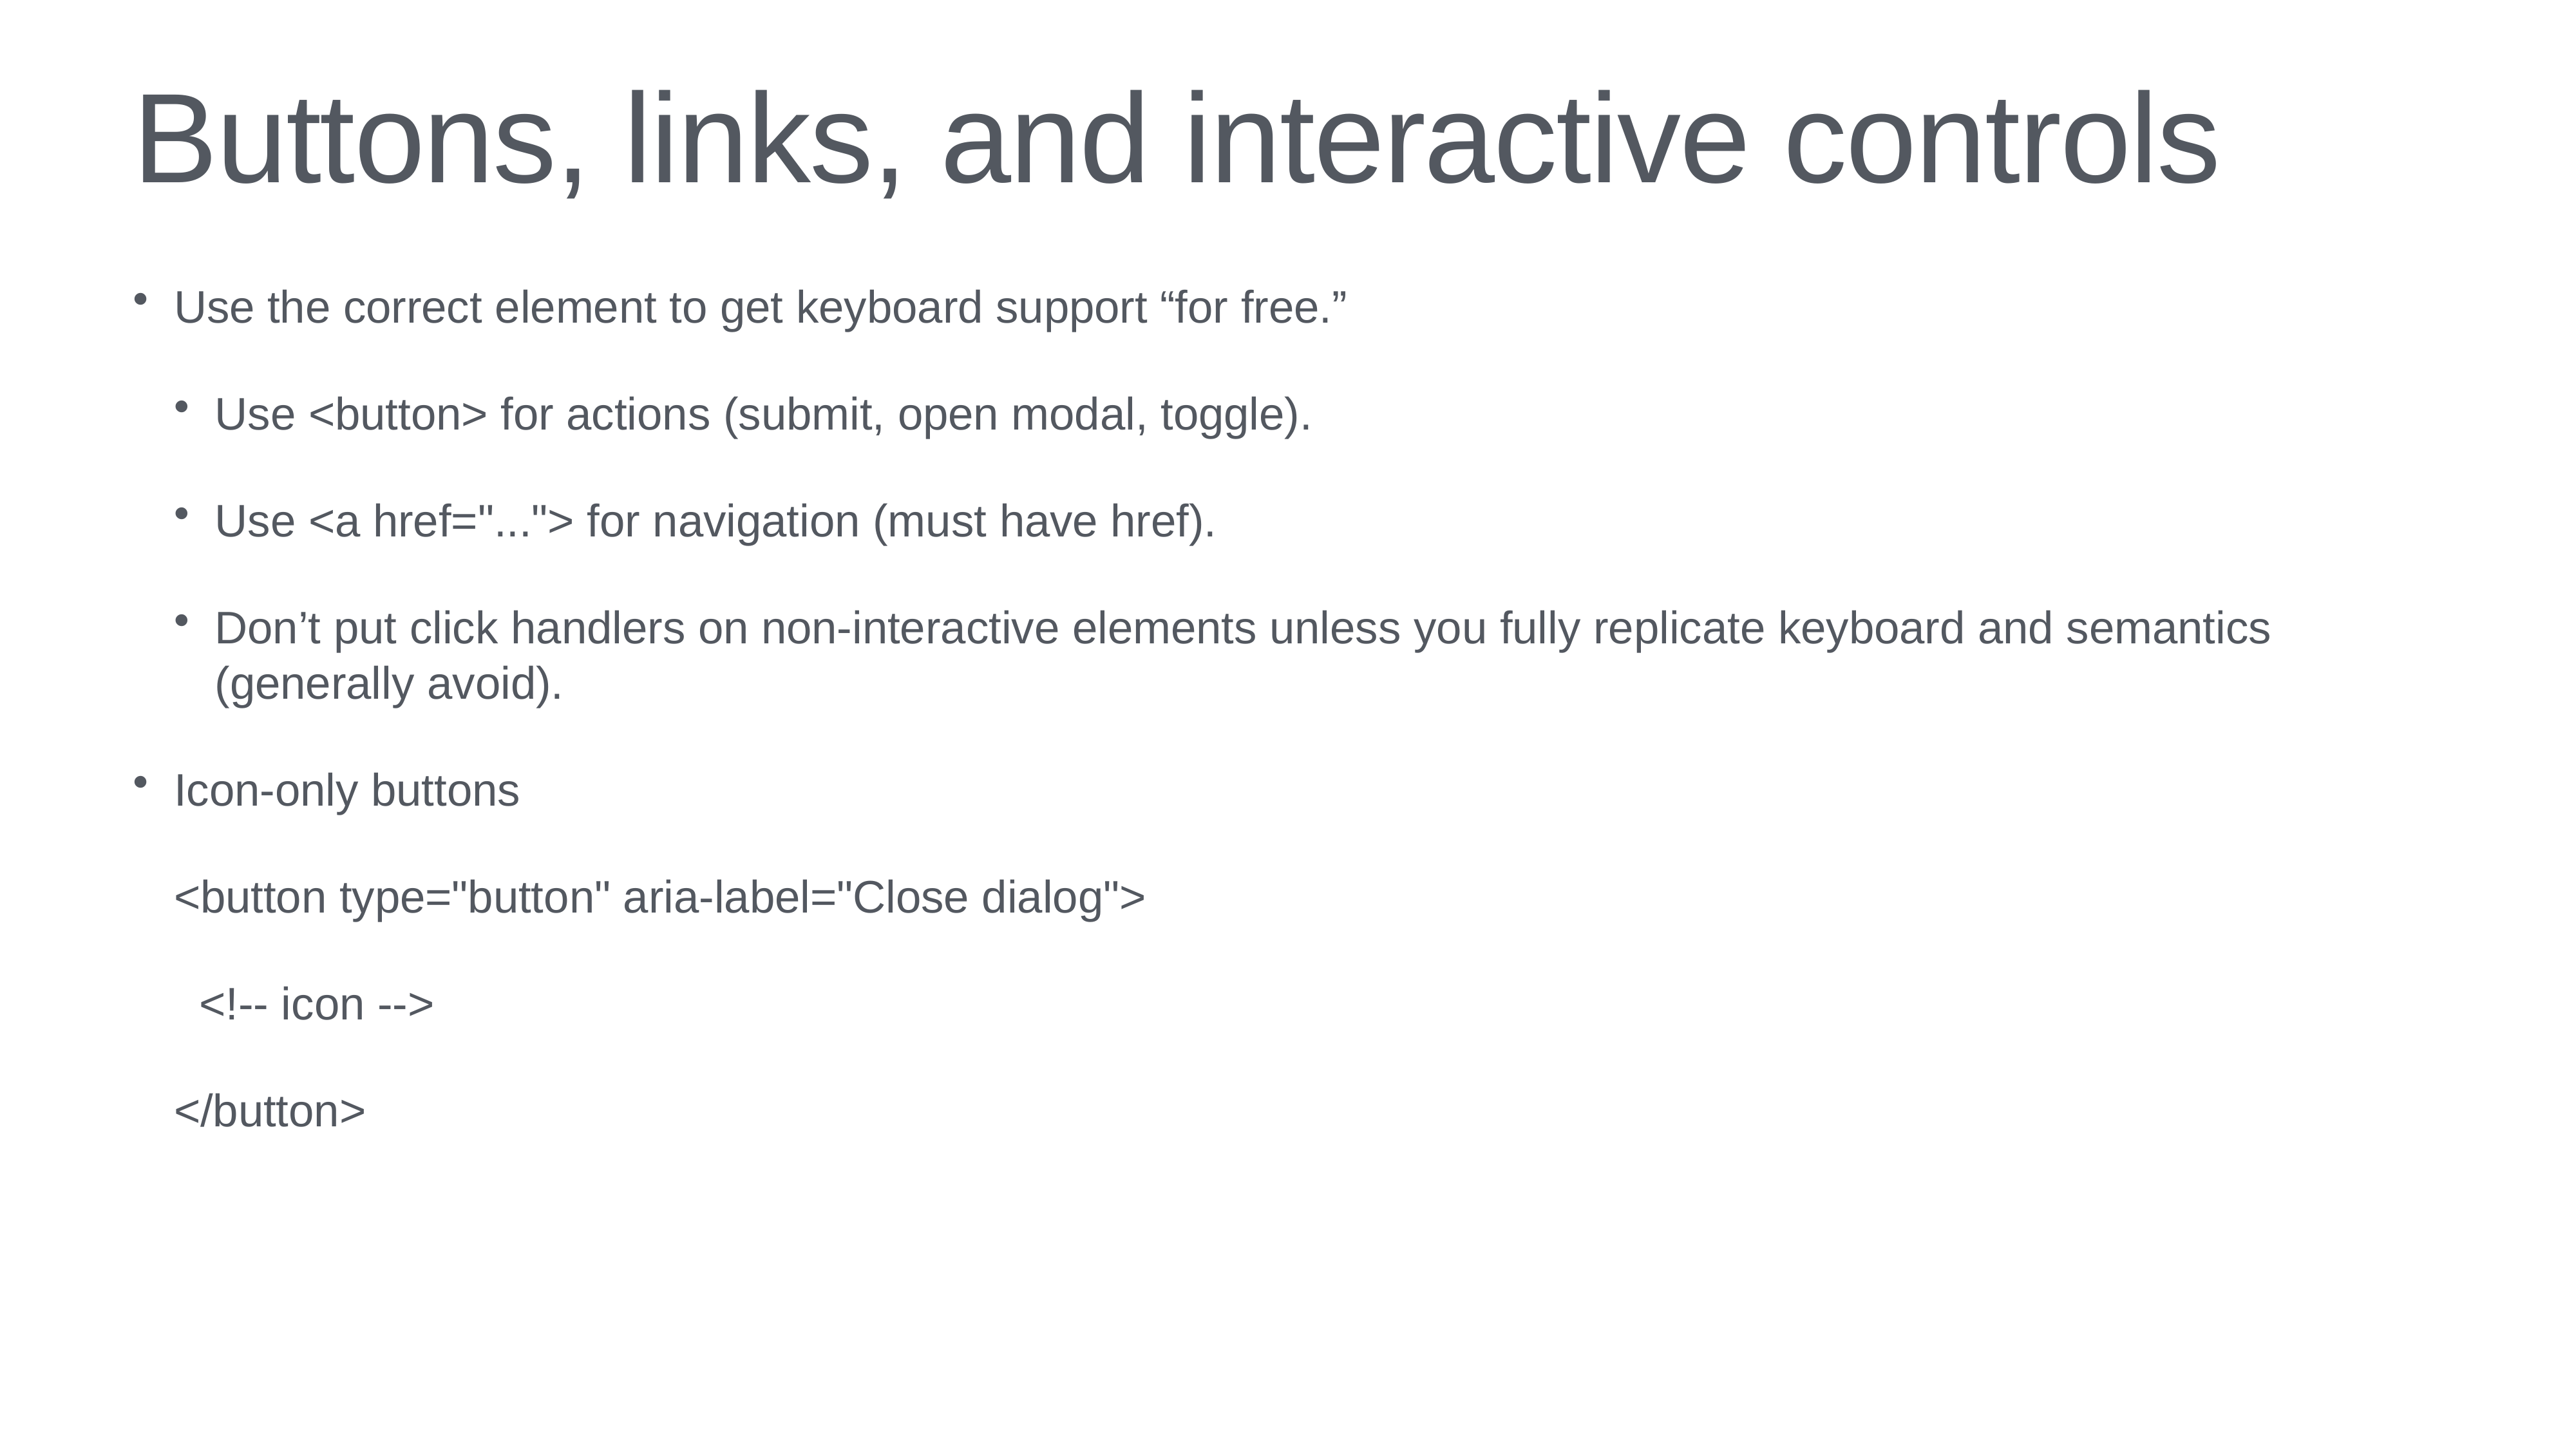

# Buttons, links, and interactive controls
Use the correct element to get keyboard support “for free.”
Use <button> for actions (submit, open modal, toggle).
Use <a href="..."> for navigation (must have href).
Don’t put click handlers on non-interactive elements unless you fully replicate keyboard and semantics (generally avoid).
Icon-only buttons
<button type="button" aria-label="Close dialog">
  <!-- icon -->
</button>